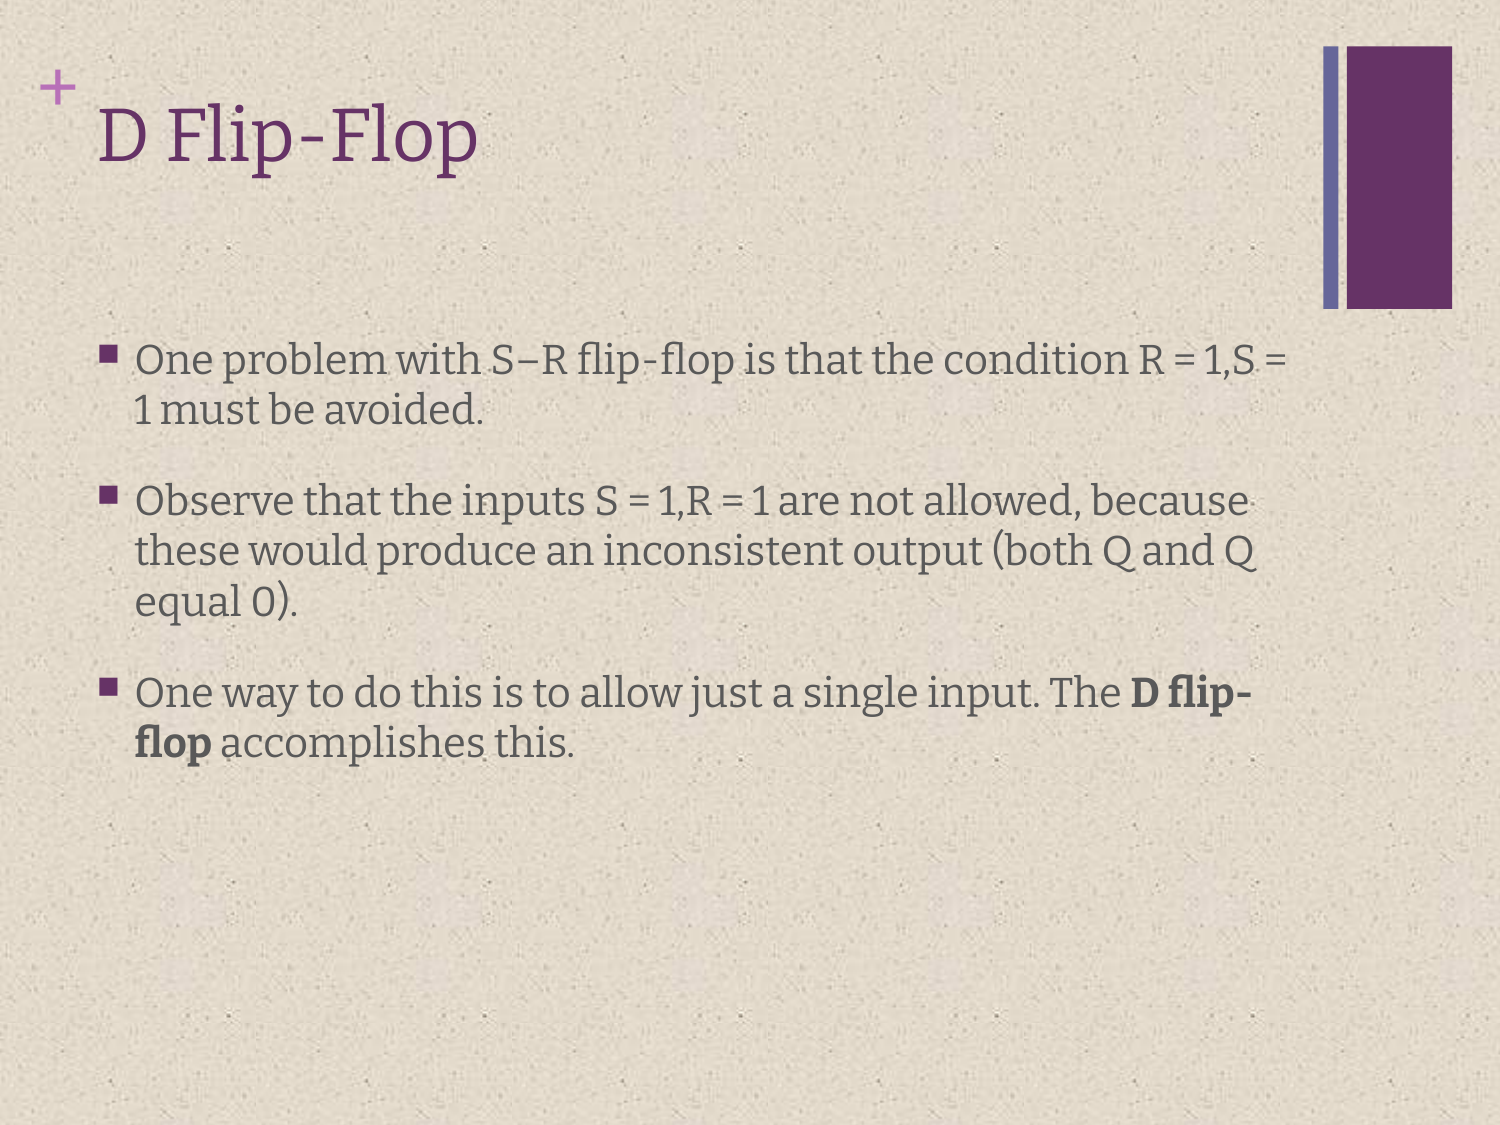

# D Flip-Flop
One problem with S–R flip-flop is that the condition R = 1,S = 1 must be avoided.
Observe that the inputs S = 1,R = 1 are not allowed, because these would produce an inconsistent output (both Q and Q equal 0).
One way to do this is to allow just a single input. The D flip-flop accomplishes this.